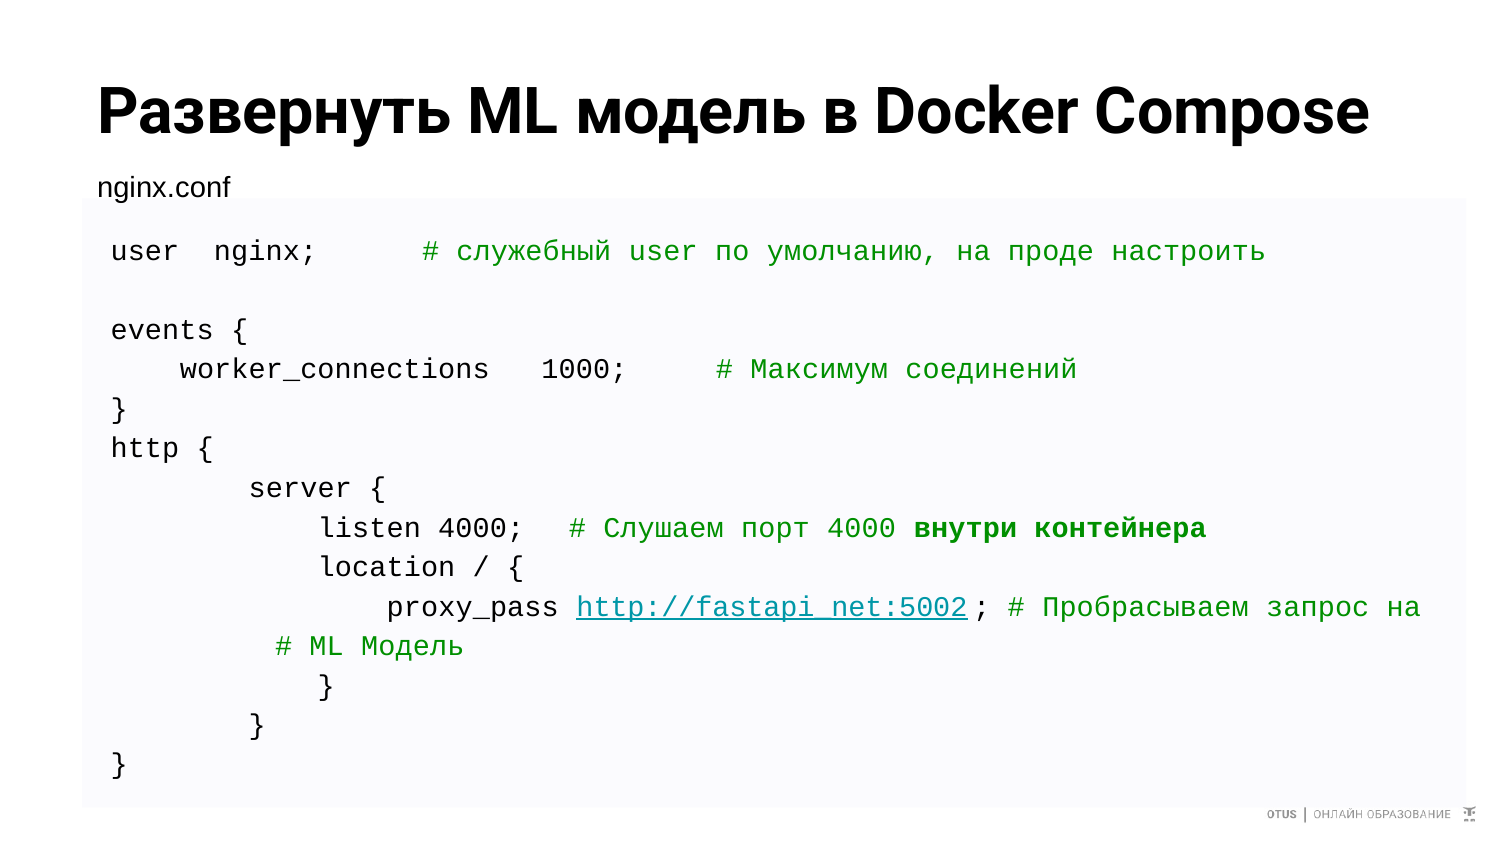

# Развернуть ML модель в Docker Compose
nginx.conf

user  nginx;	 # служебный user по умолчанию, на проде настроить

events {
    worker_connections   1000;	 # Максимум соединений
}
http {
        server {
            listen 4000;	 # Слушаем порт 4000 внутри контейнера
            location / {
                proxy_pass http://fastapi_net:5002; # Пробрасываем запрос на
						 # ML Модель
            }
        }
}